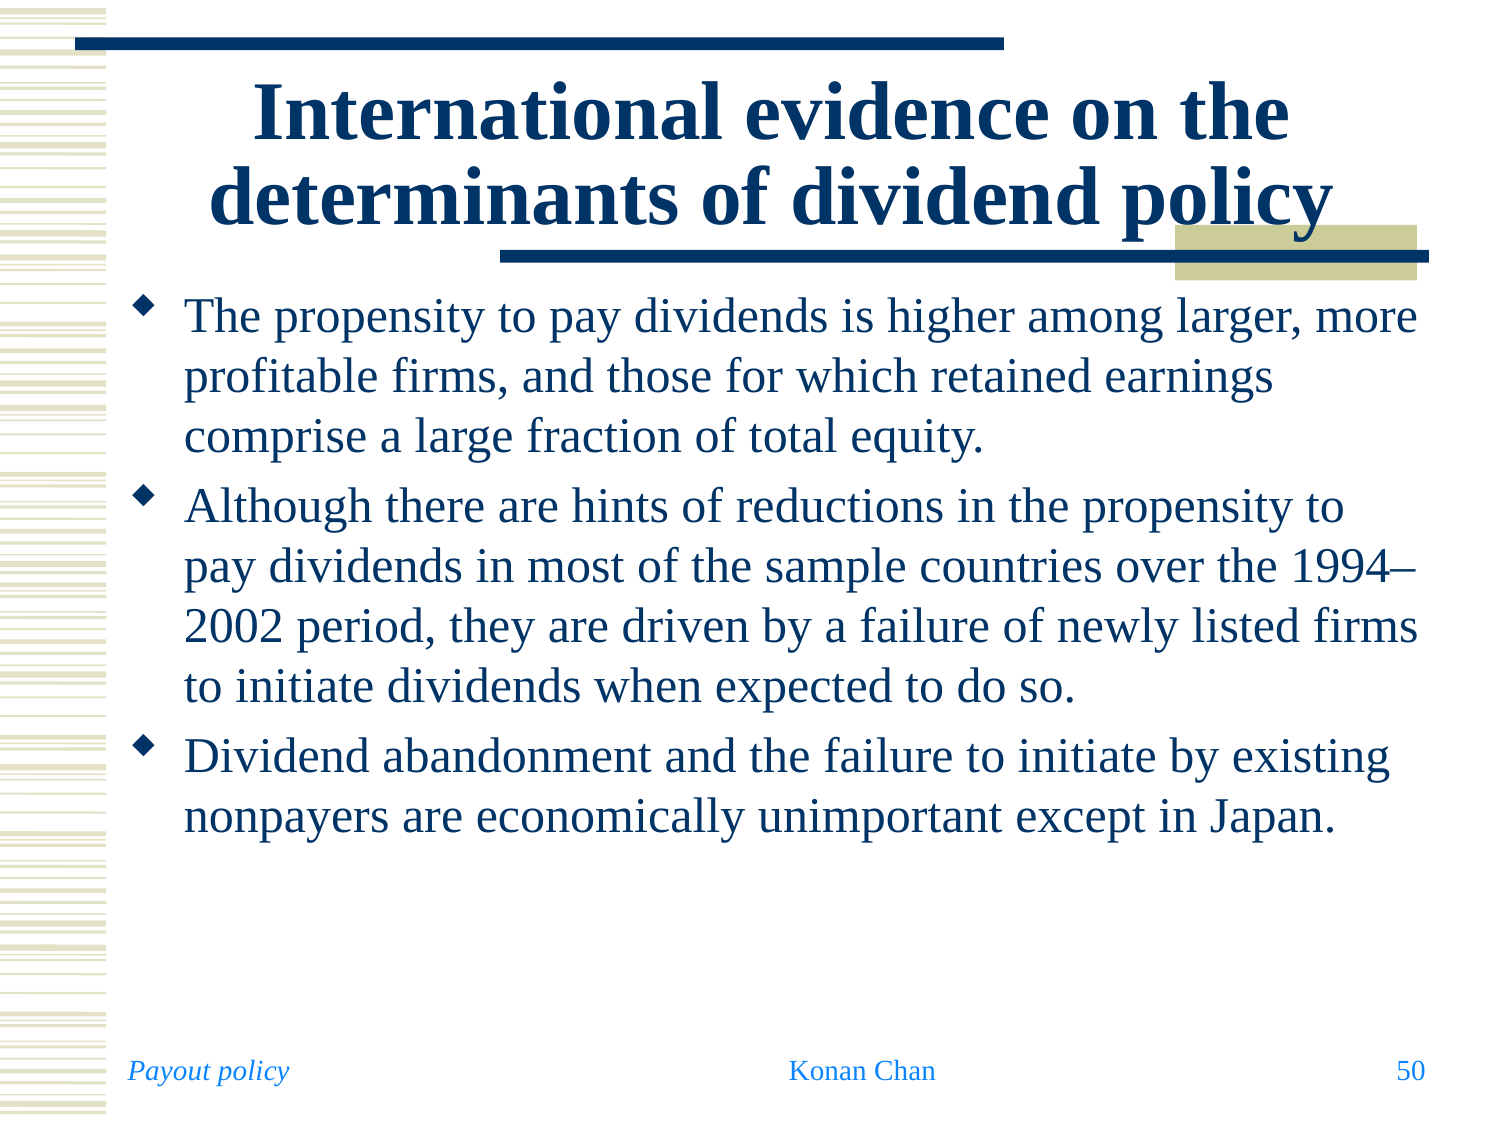

# International evidence on the determinants of dividend policy
The propensity to pay dividends is higher among larger, more profitable firms, and those for which retained earnings comprise a large fraction of total equity.
Although there are hints of reductions in the propensity to pay dividends in most of the sample countries over the 1994–2002 period, they are driven by a failure of newly listed firms to initiate dividends when expected to do so.
Dividend abandonment and the failure to initiate by existing nonpayers are economically unimportant except in Japan.
Payout policy
Konan Chan
50